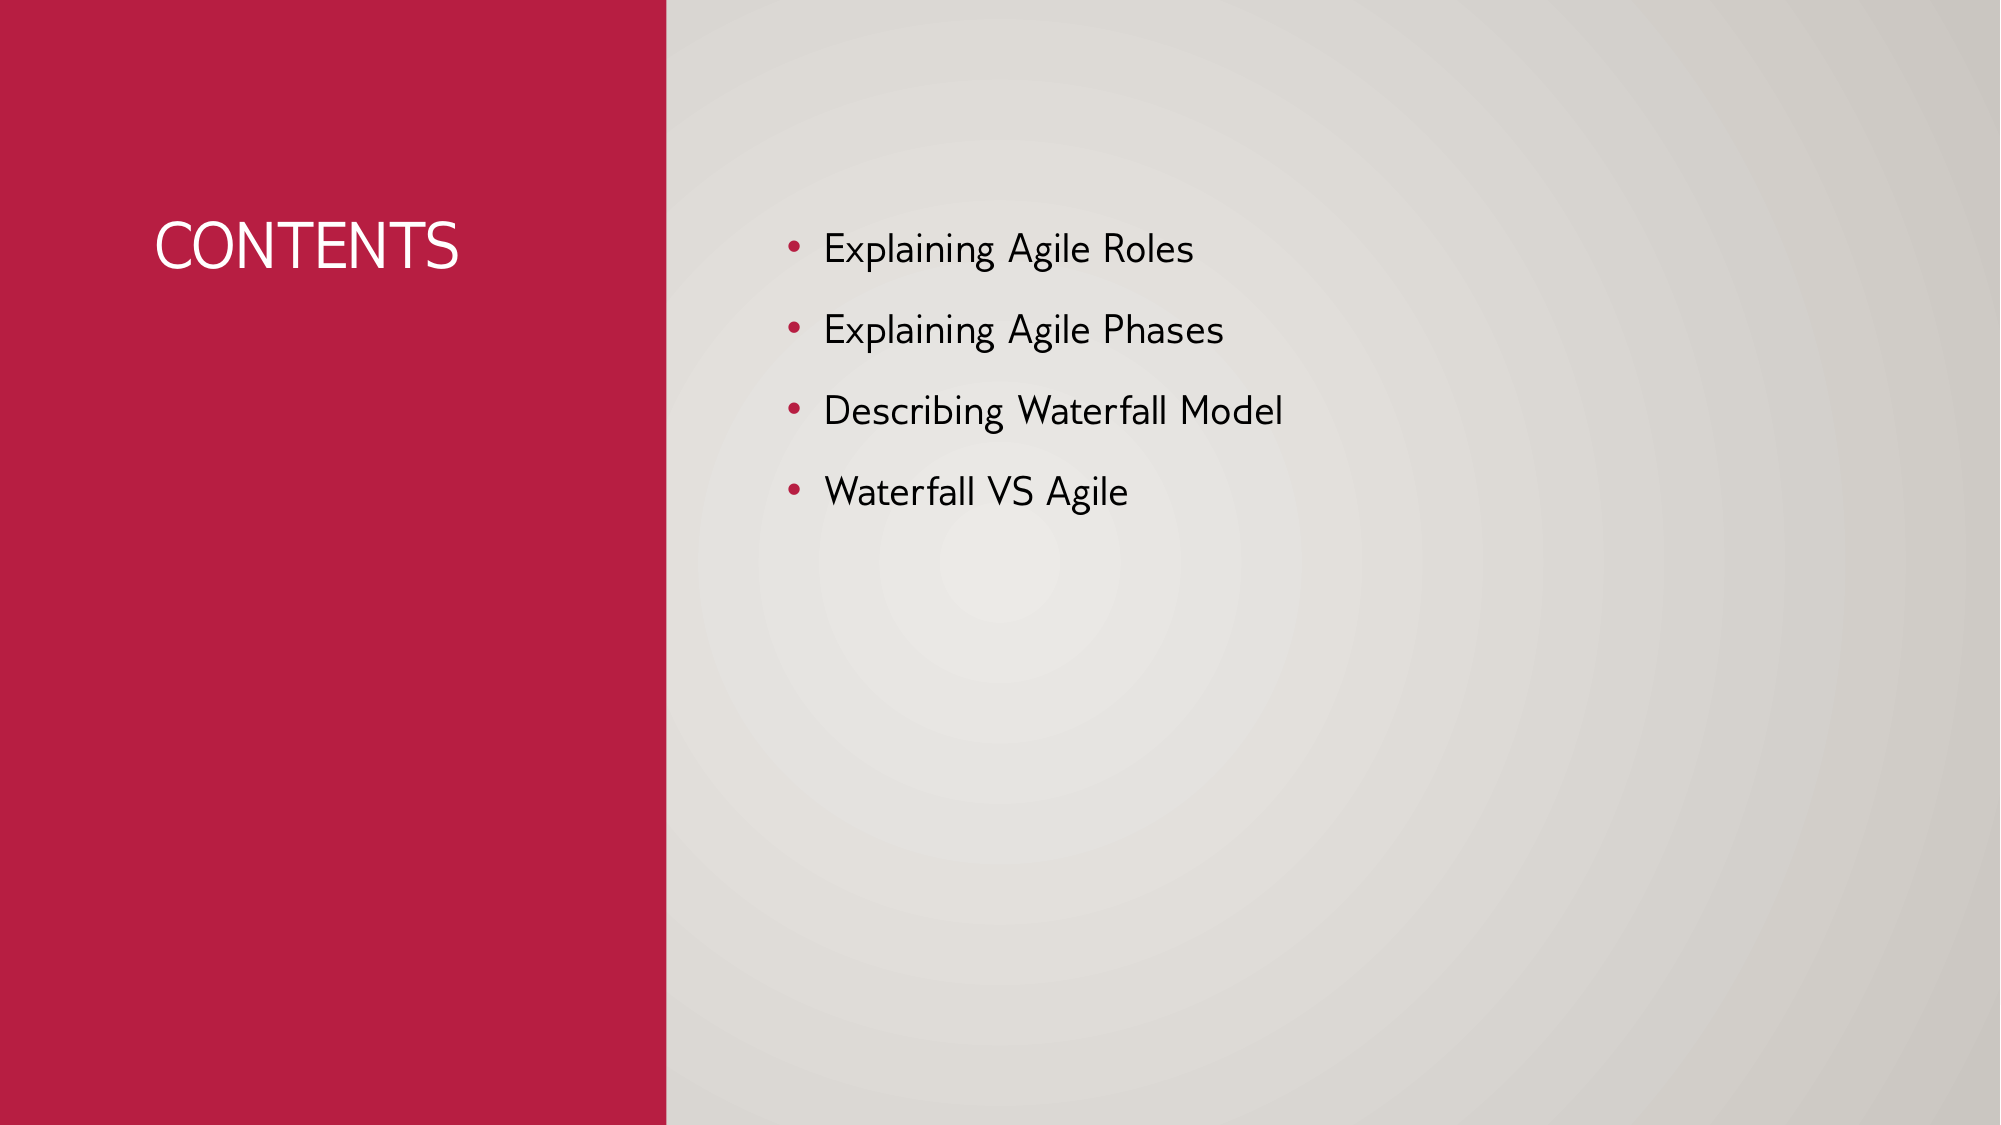

# Contents
Explaining Agile Roles
Explaining Agile Phases
Describing Waterfall Model
Waterfall VS Agile